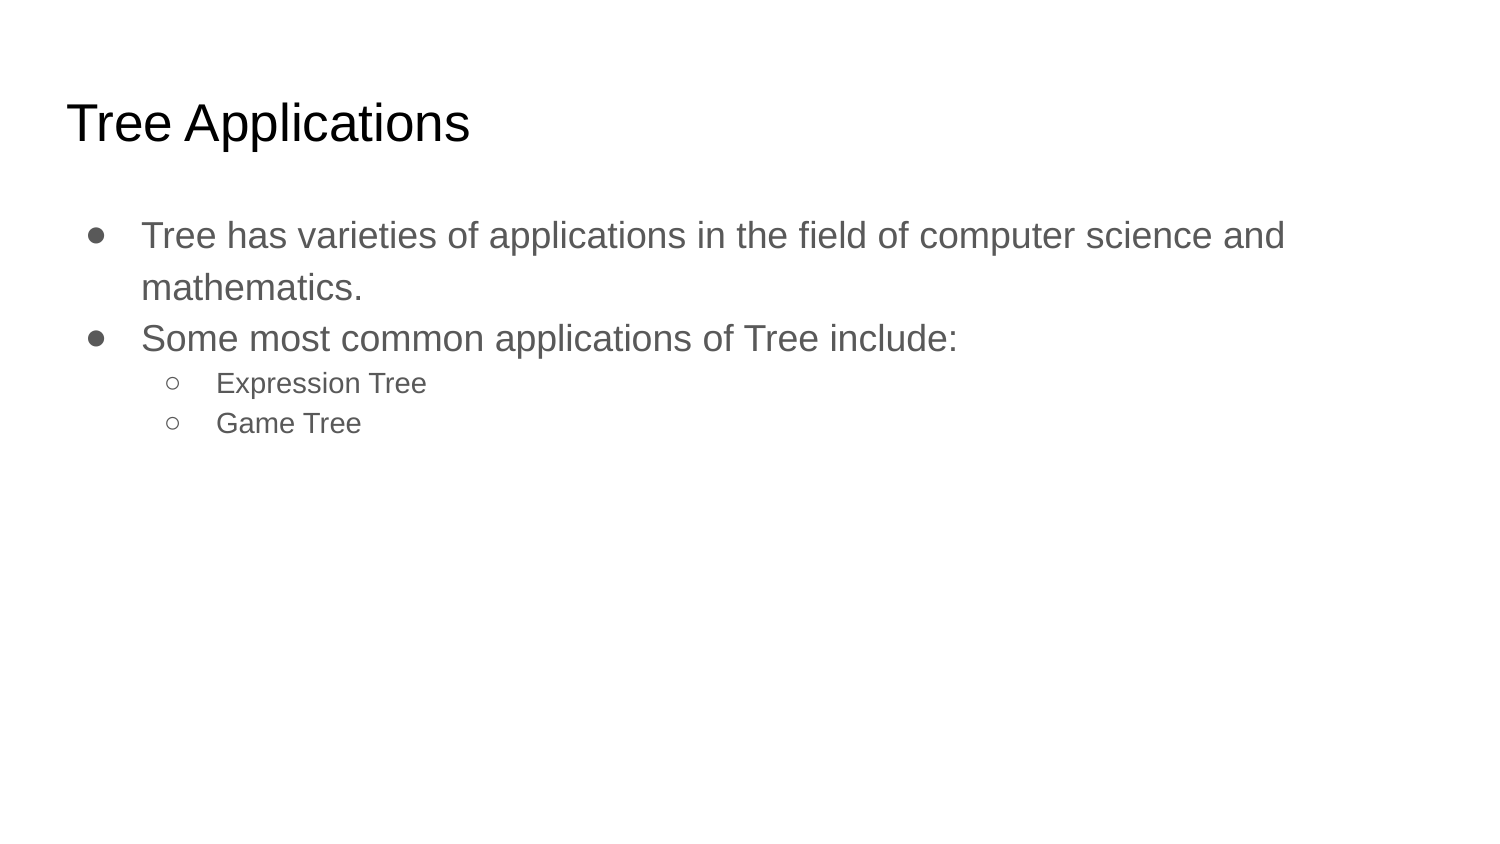

# Tree Applications
Tree has varieties of applications in the field of computer science and mathematics.
Some most common applications of Tree include:
Expression Tree
Game Tree